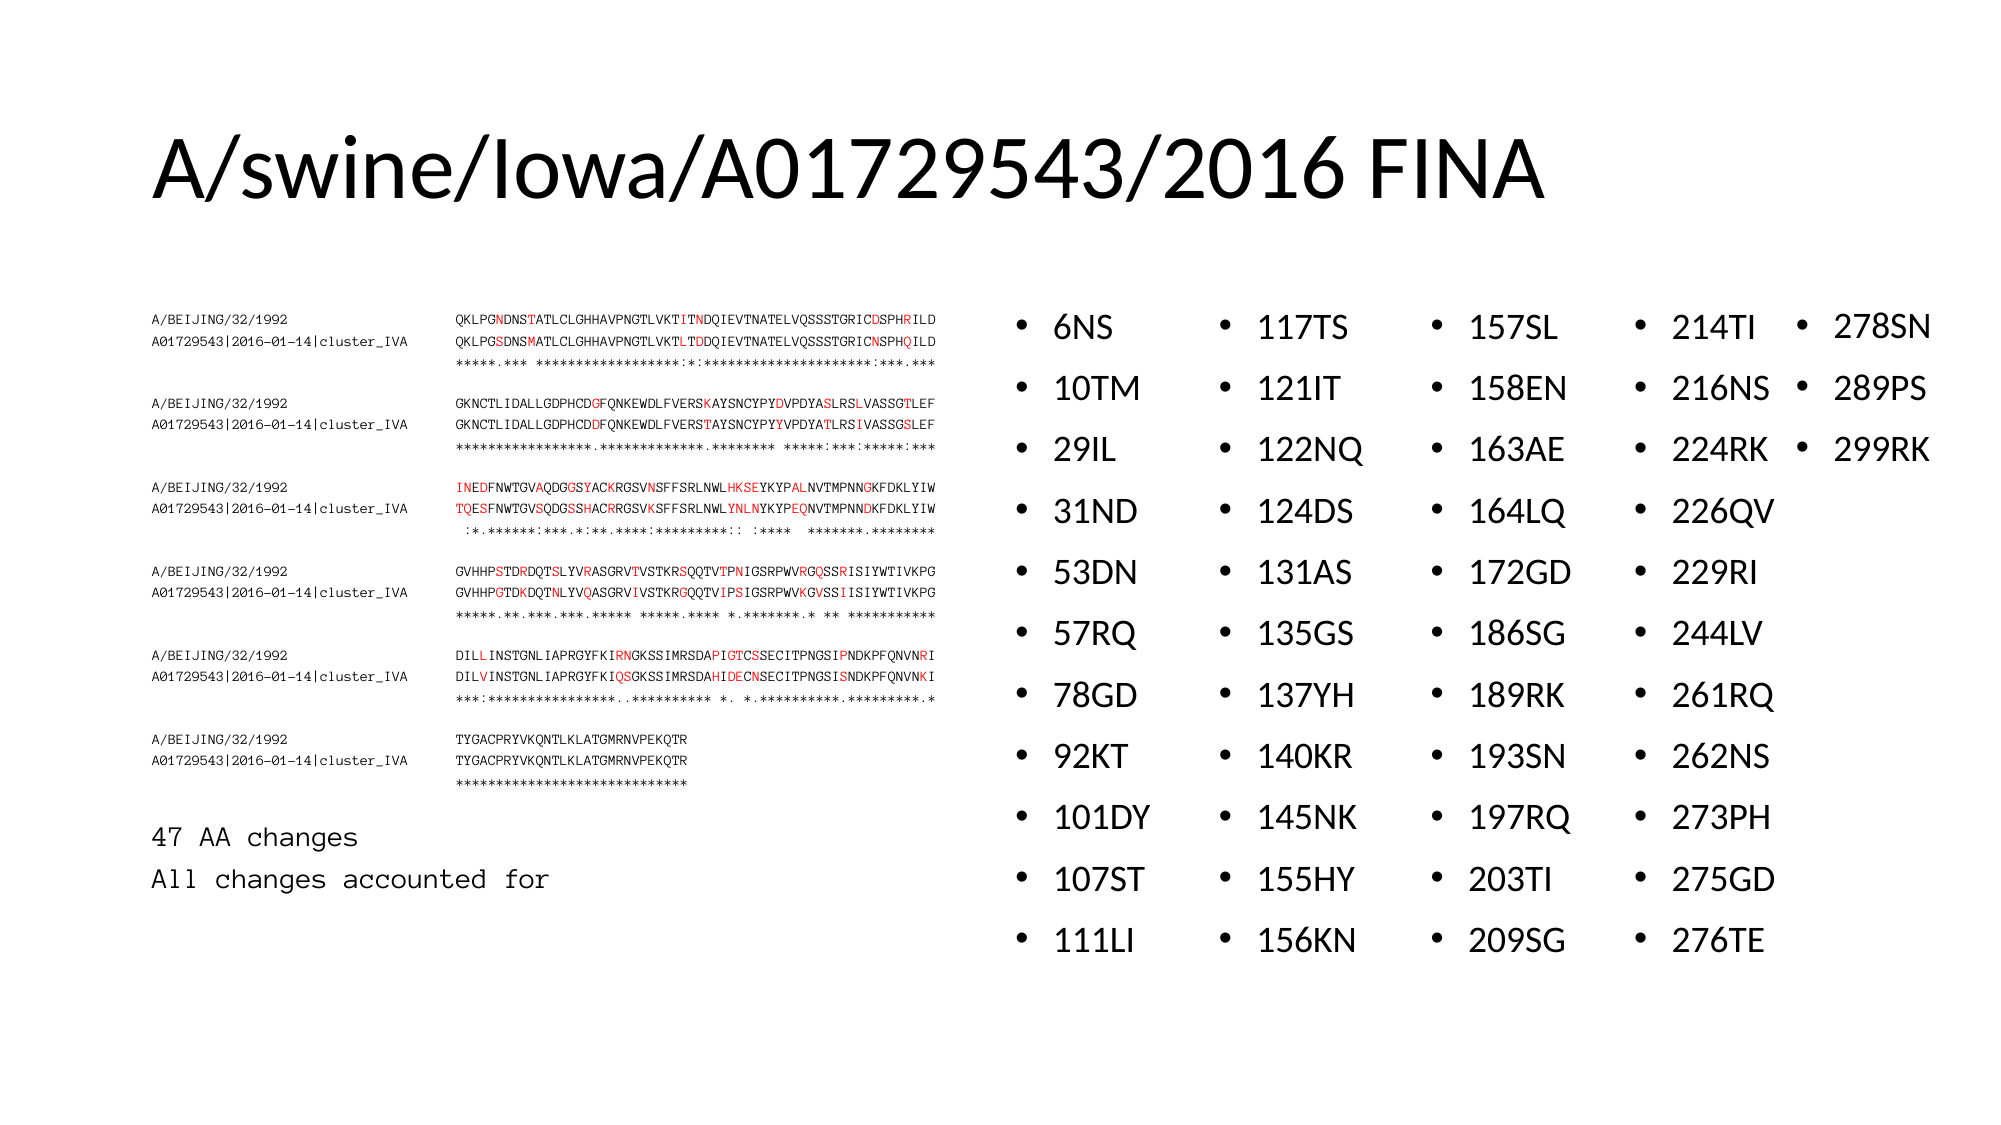

# A/swine/Iowa/A01729543/2016 FINA
278SN
289PS
299RK

A/BEIJING/32/1992                     QKLPGNDNSTATLCLGHHAVPNGTLVKTITNDQIEVTNATELVQSSSTGRICDSPHRILD
A01729543|2016-01-14|cluster_IVA      QKLPGSDNSMATLCLGHHAVPNGTLVKTLTDDQIEVTNATELVQSSSTGRICNSPHQILD
                                      *****.*** ******************:*:*********************:***.***

A/BEIJING/32/1992                     GKNCTLIDALLGDPHCDGFQNKEWDLFVERSKAYSNCYPYDVPDYASLRSLVASSGTLEF
A01729543|2016-01-14|cluster_IVA      GKNCTLIDALLGDPHCDDFQNKEWDLFVERSTAYSNCYPYYVPDYATLRSIVASSGSLEF
                                      *****************.*************.******** *****:***:*****:***

A/BEIJING/32/1992                     INEDFNWTGVAQDGGSYACKRGSVNSFFSRLNWLHKSEYKYPALNVTMPNNGKFDKLYIW
A01729543|2016-01-14|cluster_IVA      TQESFNWTGVSQDGSSHACRRGSVKSFFSRLNWLYNLNYKYPEQNVTMPNNDKFDKLYIW
                                       :*.******:***.*:**.****:*********:: :****  *******.********

A/BEIJING/32/1992                     GVHHPSTDRDQTSLYVRASGRVTVSTKRSQQTVTPNIGSRPWVRGQSSRISIYWTIVKPG
A01729543|2016-01-14|cluster_IVA      GVHHPGTDKDQTNLYVQASGRVIVSTKRGQQTVIPSIGSRPWVKGVSSIISIYWTIVKPG
                                      *****.**.***.***.***** *****.**** *.*******.* ** ***********

A/BEIJING/32/1992                     DILLINSTGNLIAPRGYFKIRNGKSSIMRSDAPIGTCSSECITPNGSIPNDKPFQNVNRI
A01729543|2016-01-14|cluster_IVA      DILVINSTGNLIAPRGYFKIQSGKSSIMRSDAHIDECNSECITPNGSISNDKPFQNVNKI
                                      ***:****************..********** *. *.**********.*********.*

A/BEIJING/32/1992                     TYGACPRYVKQNTLKLATGMRNVPEKQTR
A01729543|2016-01-14|cluster_IVA      TYGACPRYVKQNTLKLATGMRNVPEKQTR
                                      *****************************

47 AA changes
All changes accounted for
6NS
10TM
29IL
31ND
53DN
57RQ
78GD
92KT
101DY
107ST
111LI

117TS
121IT
122NQ
124DS
131AS
135GS
137YH
140KR
145NK
155HY
156KN

157SL
158EN
163AE
164LQ
172GD
186SG
189RK
193SN
197RQ
203TI
209SG

214TI
216NS
224RK
226QV
229RI
244LV
261RQ
262NS
273PH
275GD
276TE